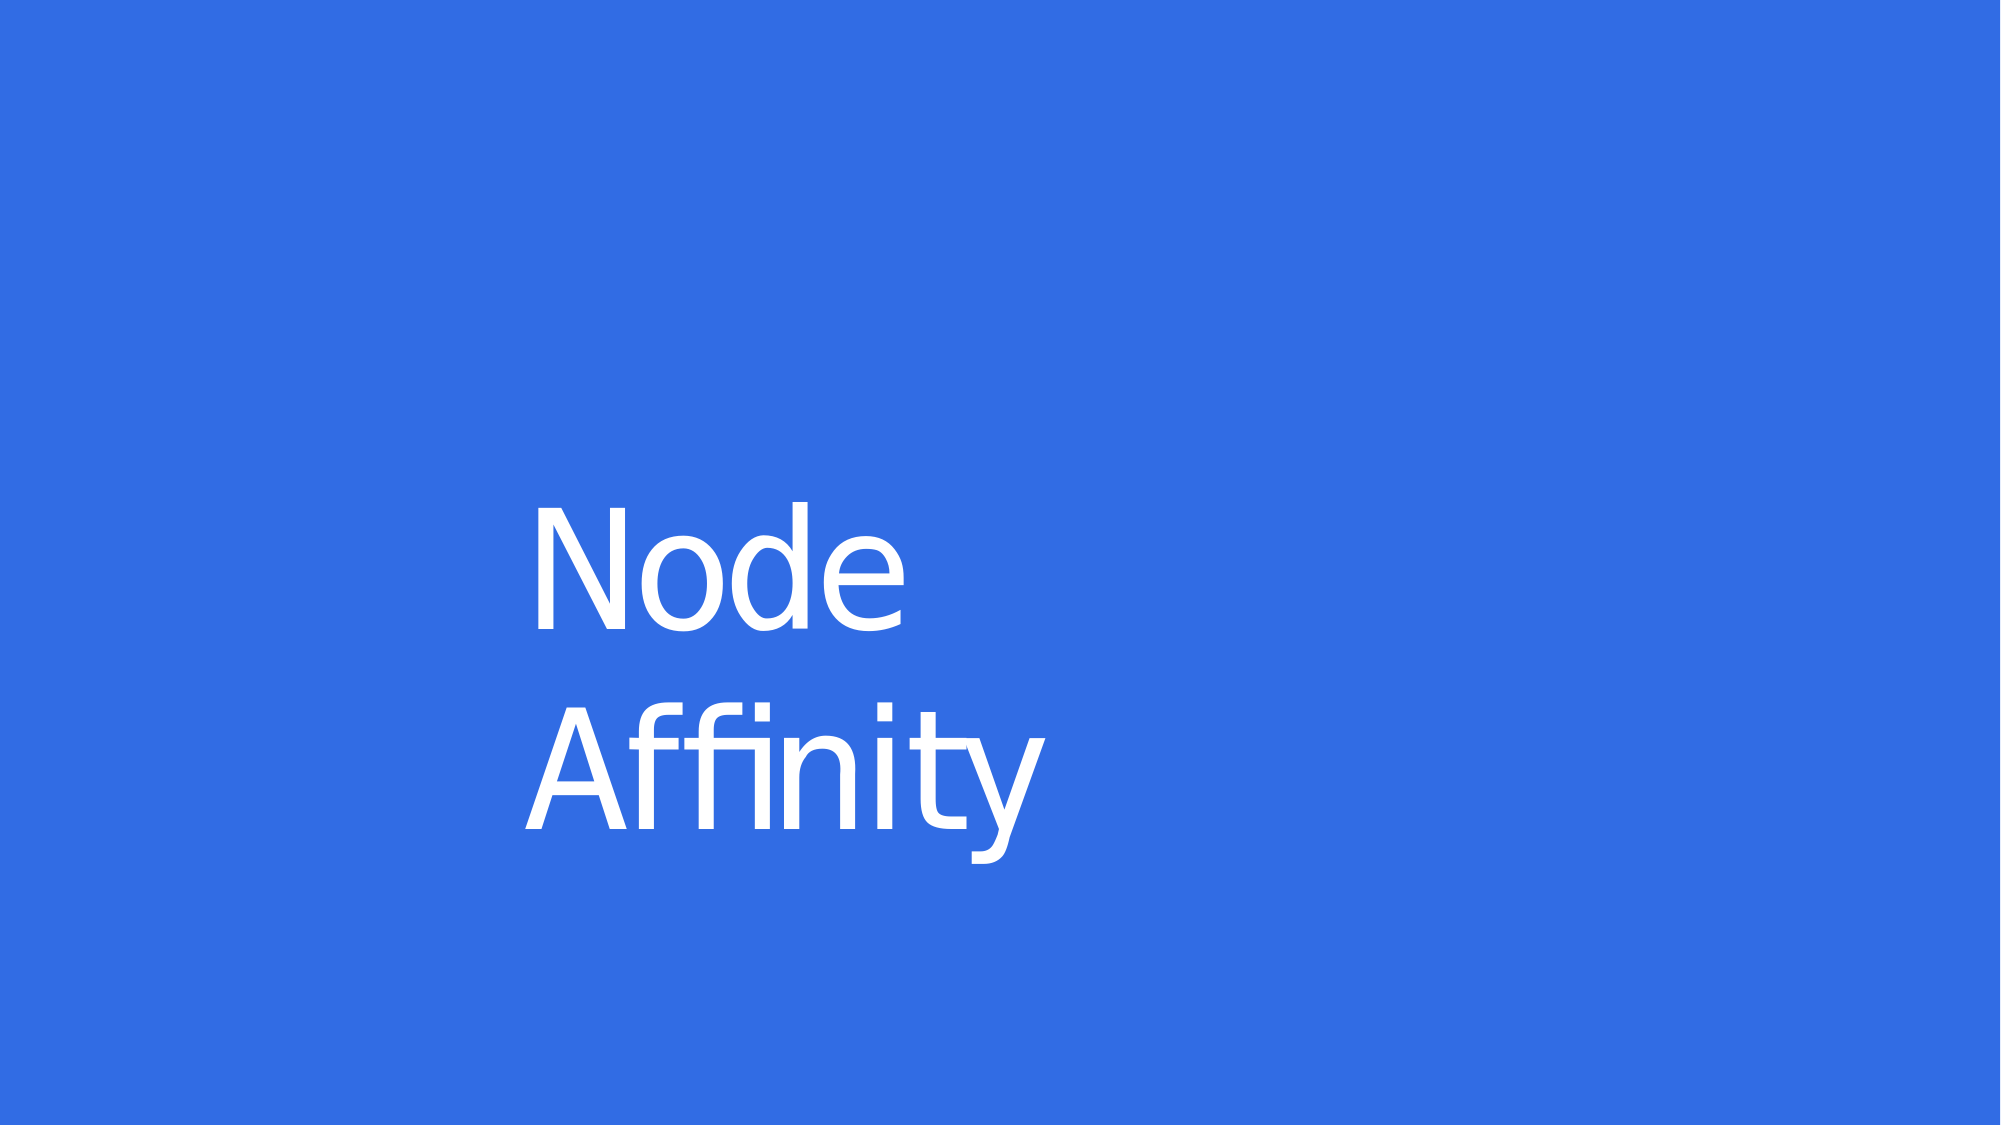

# Node Affinity
Copyright © Thinknyx Technologies LLP